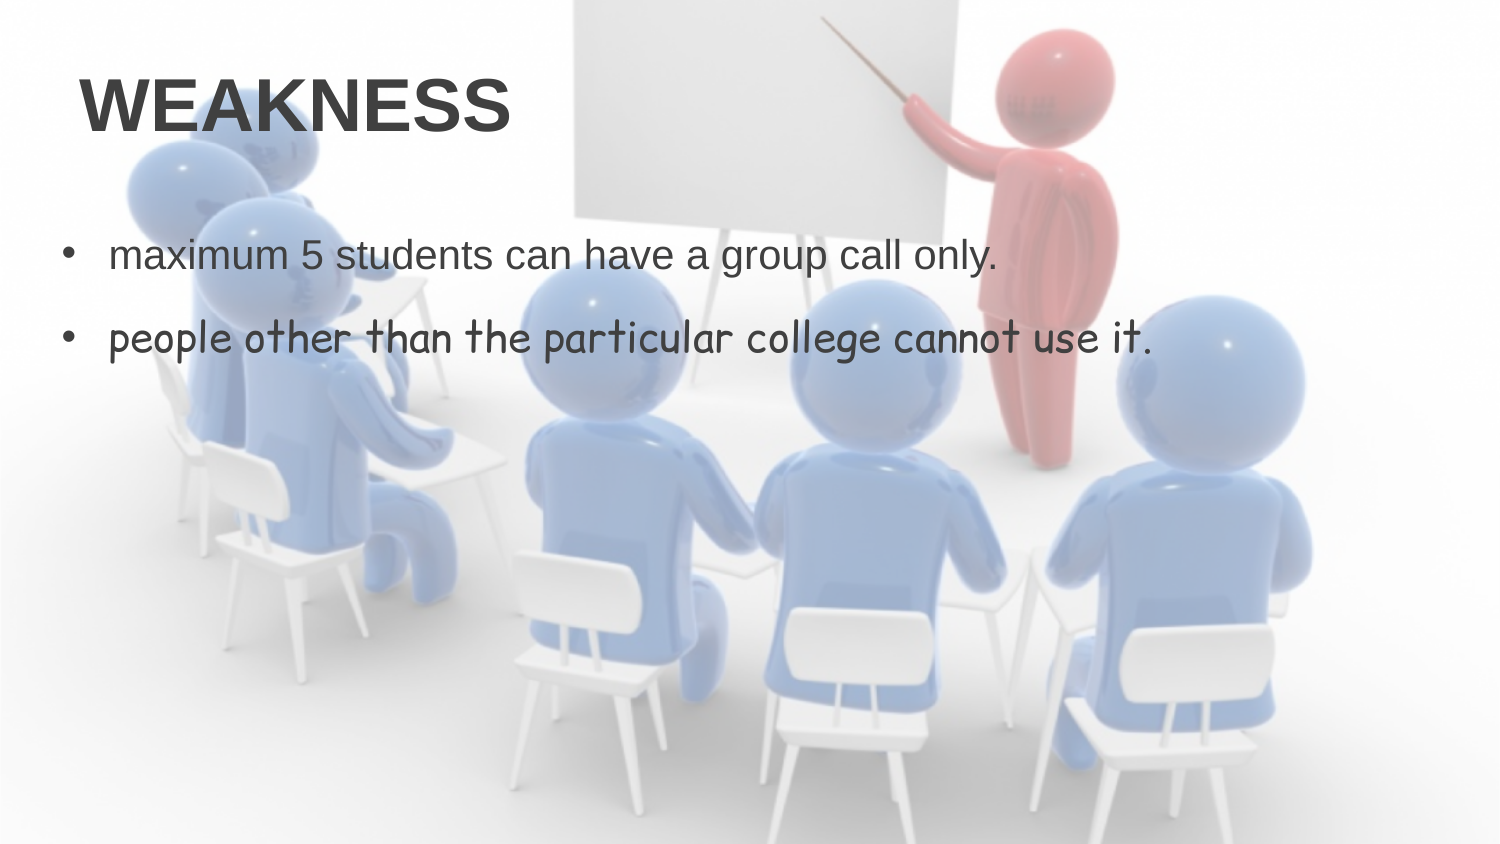

# WEAKNESS
maximum 5 students can have a group call only.
people other than the particular college cannot use it.